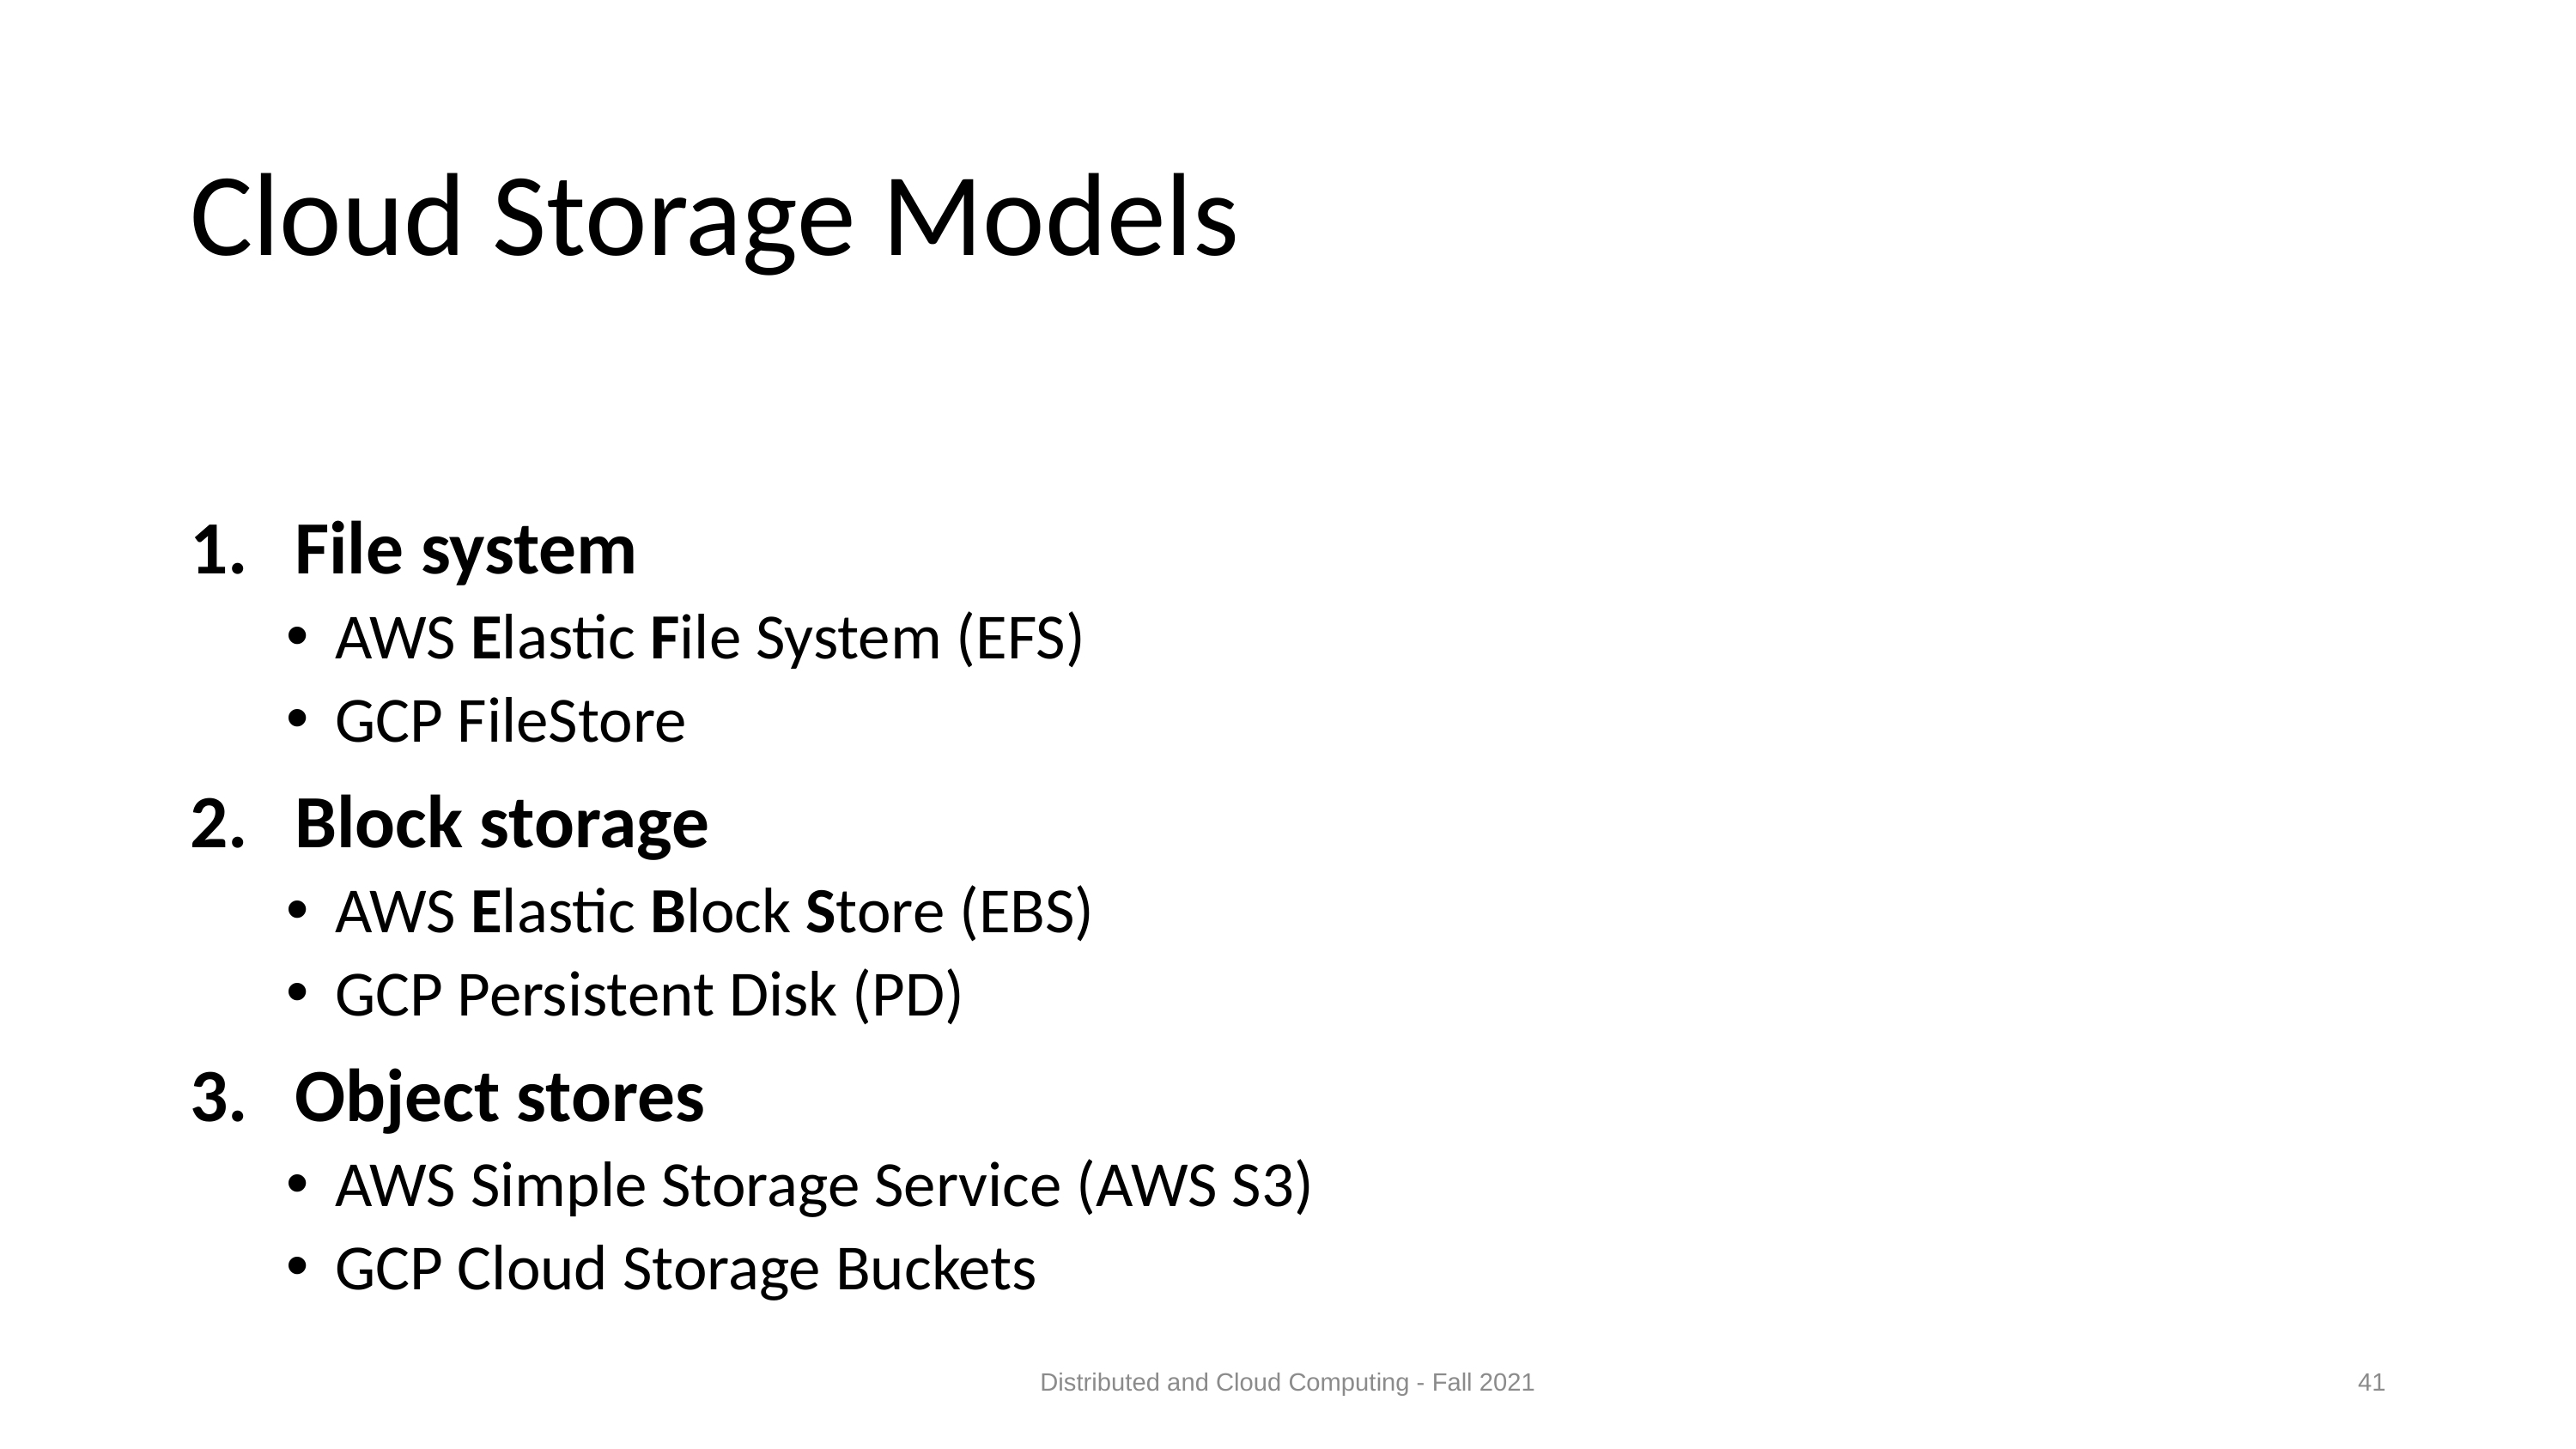

# Cloud Storage Models

File system
AWS Elastic File System (EFS)
GCP FileStore
Block storage
AWS Elastic Block Store (EBS)
GCP Persistent Disk (PD)
Object stores
AWS Simple Storage Service (AWS S3)
GCP Cloud Storage Buckets

Distributed and Cloud Computing - Fall 2021
41